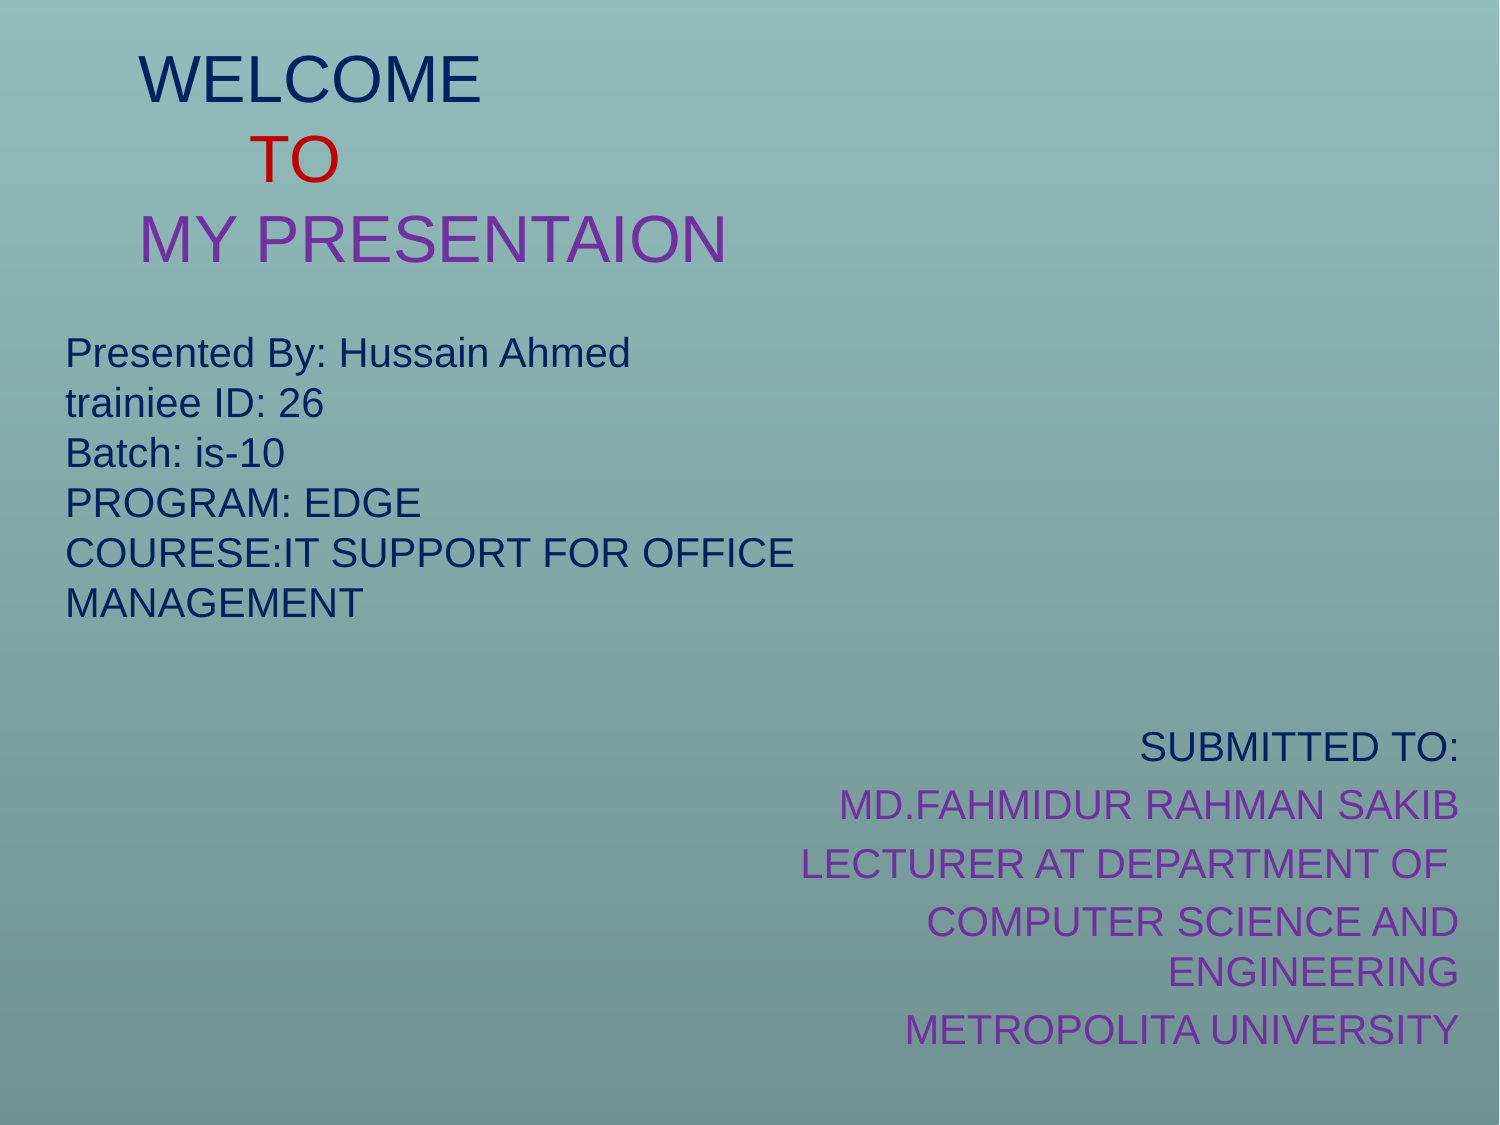

# WELCOME TO MY PRESENTAION Presented By: Hussain Ahmed trainiee ID: 26 Batch: is-10 PROGRAM: EDGE COURESE:IT SUPPORT FOR OFFICE MANAGEMENT
SUBMITTED TO:
MD.FAHMIDUR RAHMAN SAKIB
LECTURER AT DEPARTMENT OF
COMPUTER SCIENCE AND ENGINEERING
METROPOLITA UNIVERSITY